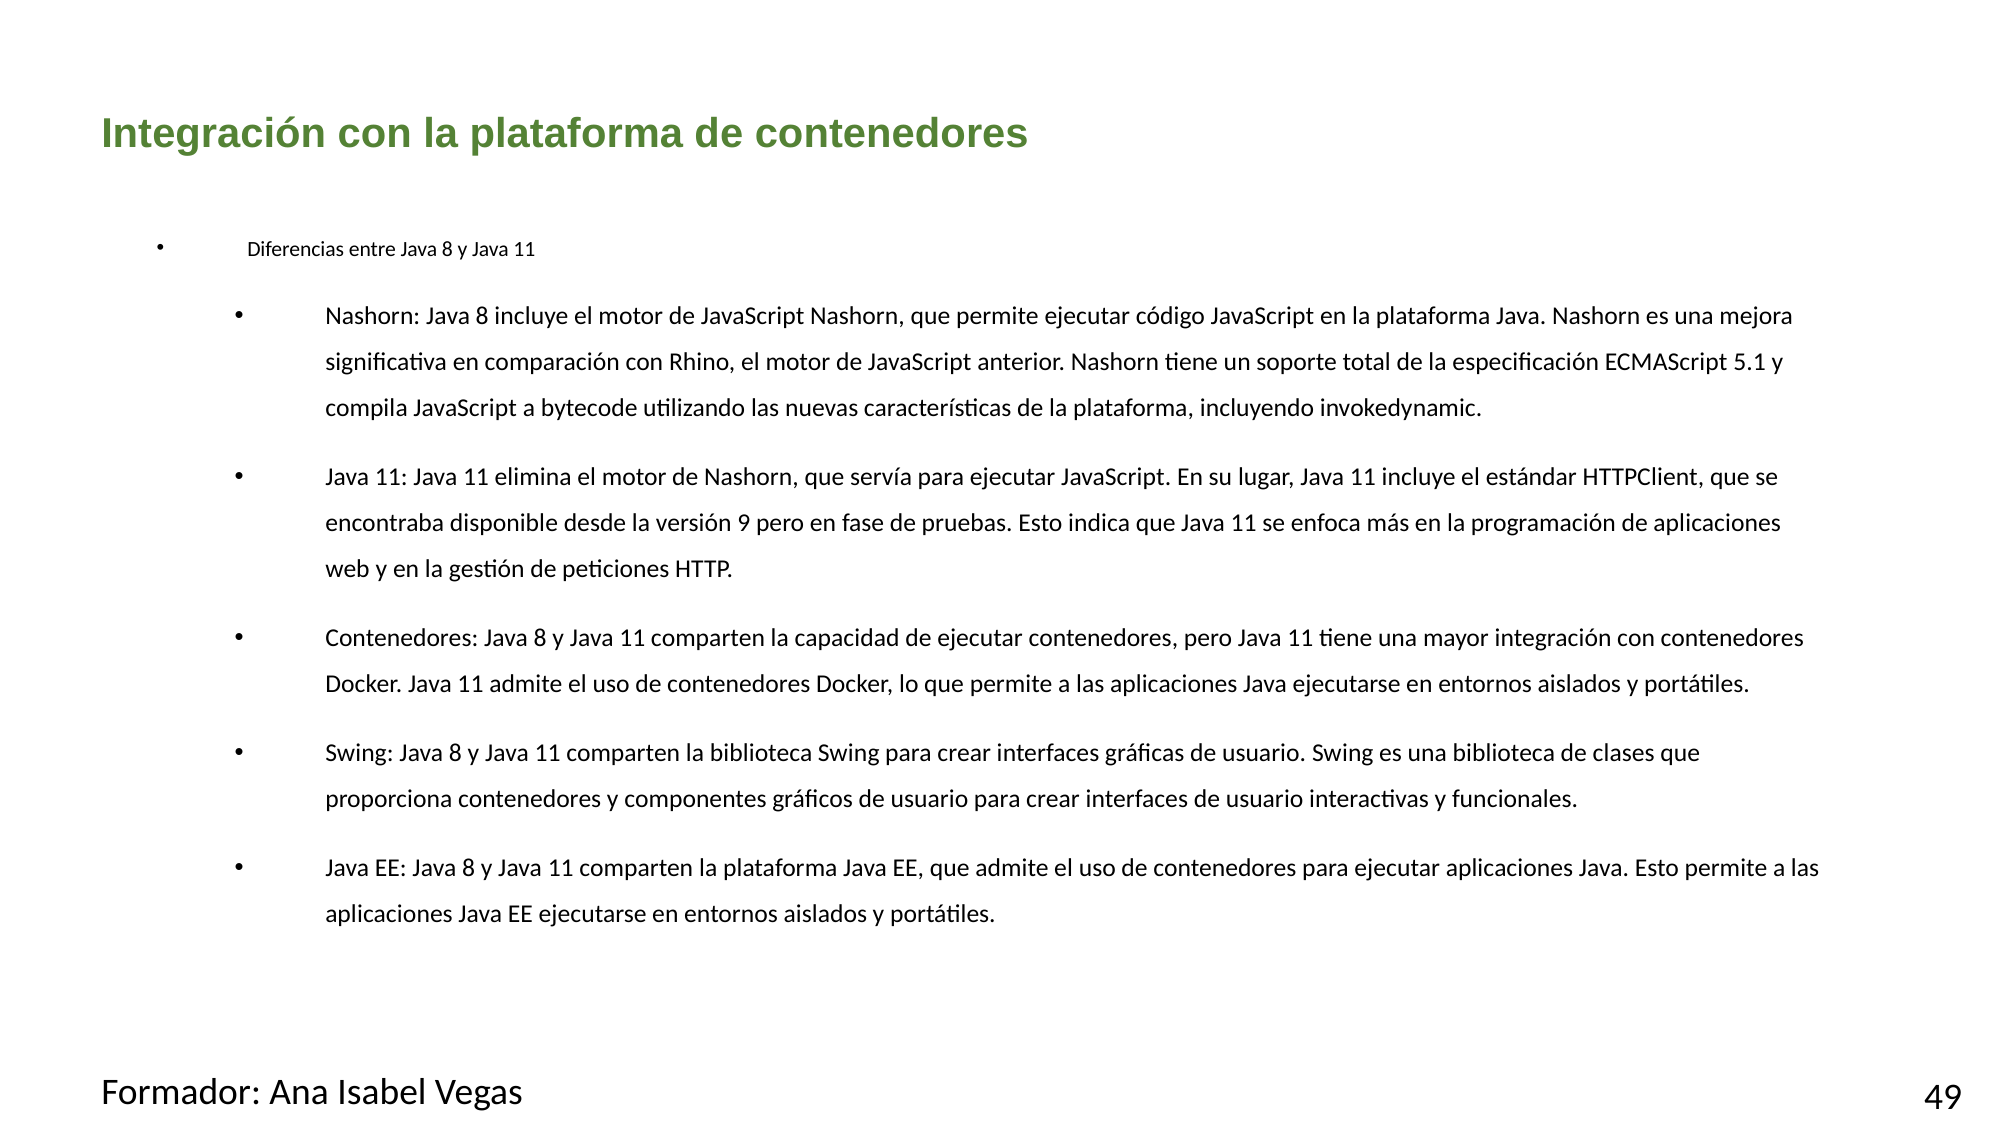

# Integración con la plataforma de contenedores
Diferencias entre Java 8 y Java 11
Nashorn: Java 8 incluye el motor de JavaScript Nashorn, que permite ejecutar código JavaScript en la plataforma Java. Nashorn es una mejora significativa en comparación con Rhino, el motor de JavaScript anterior. Nashorn tiene un soporte total de la especificación ECMAScript 5.1 y compila JavaScript a bytecode utilizando las nuevas características de la plataforma, incluyendo invokedynamic.
Java 11: Java 11 elimina el motor de Nashorn, que servía para ejecutar JavaScript. En su lugar, Java 11 incluye el estándar HTTPClient, que se encontraba disponible desde la versión 9 pero en fase de pruebas. Esto indica que Java 11 se enfoca más en la programación de aplicaciones web y en la gestión de peticiones HTTP.
Contenedores: Java 8 y Java 11 comparten la capacidad de ejecutar contenedores, pero Java 11 tiene una mayor integración con contenedores Docker. Java 11 admite el uso de contenedores Docker, lo que permite a las aplicaciones Java ejecutarse en entornos aislados y portátiles.
Swing: Java 8 y Java 11 comparten la biblioteca Swing para crear interfaces gráficas de usuario. Swing es una biblioteca de clases que proporciona contenedores y componentes gráficos de usuario para crear interfaces de usuario interactivas y funcionales.
Java EE: Java 8 y Java 11 comparten la plataforma Java EE, que admite el uso de contenedores para ejecutar aplicaciones Java. Esto permite a las aplicaciones Java EE ejecutarse en entornos aislados y portátiles.

Formador: Ana Isabel Vegas
49